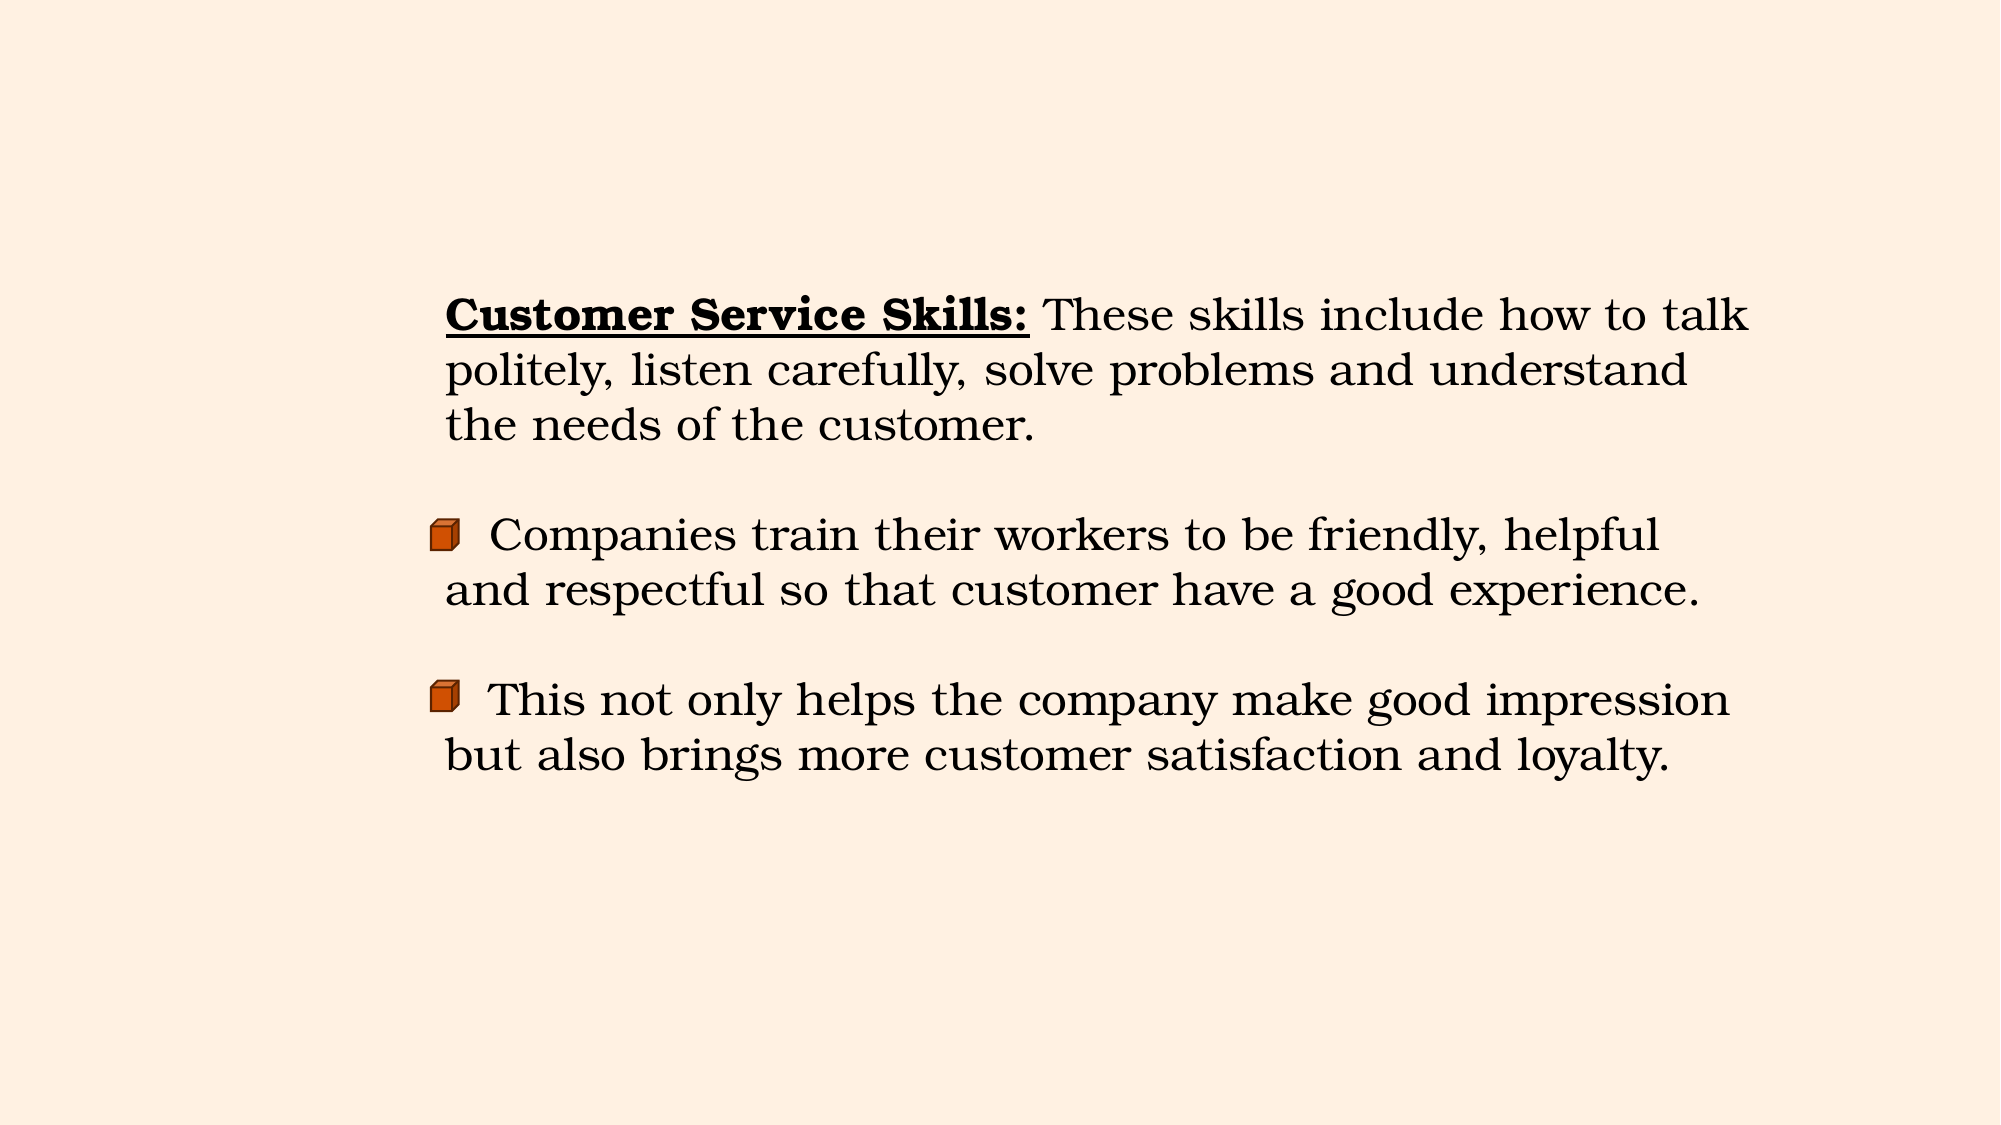

Customer Service Skills: These skills include how to talk politely, listen carefully, solve problems and understand the needs of the customer.

   Companies train their workers to be friendly, helpful and respectful so that customer have a good experience.

   This not only helps the company make good impression but also brings more customer satisfaction and loyalty.